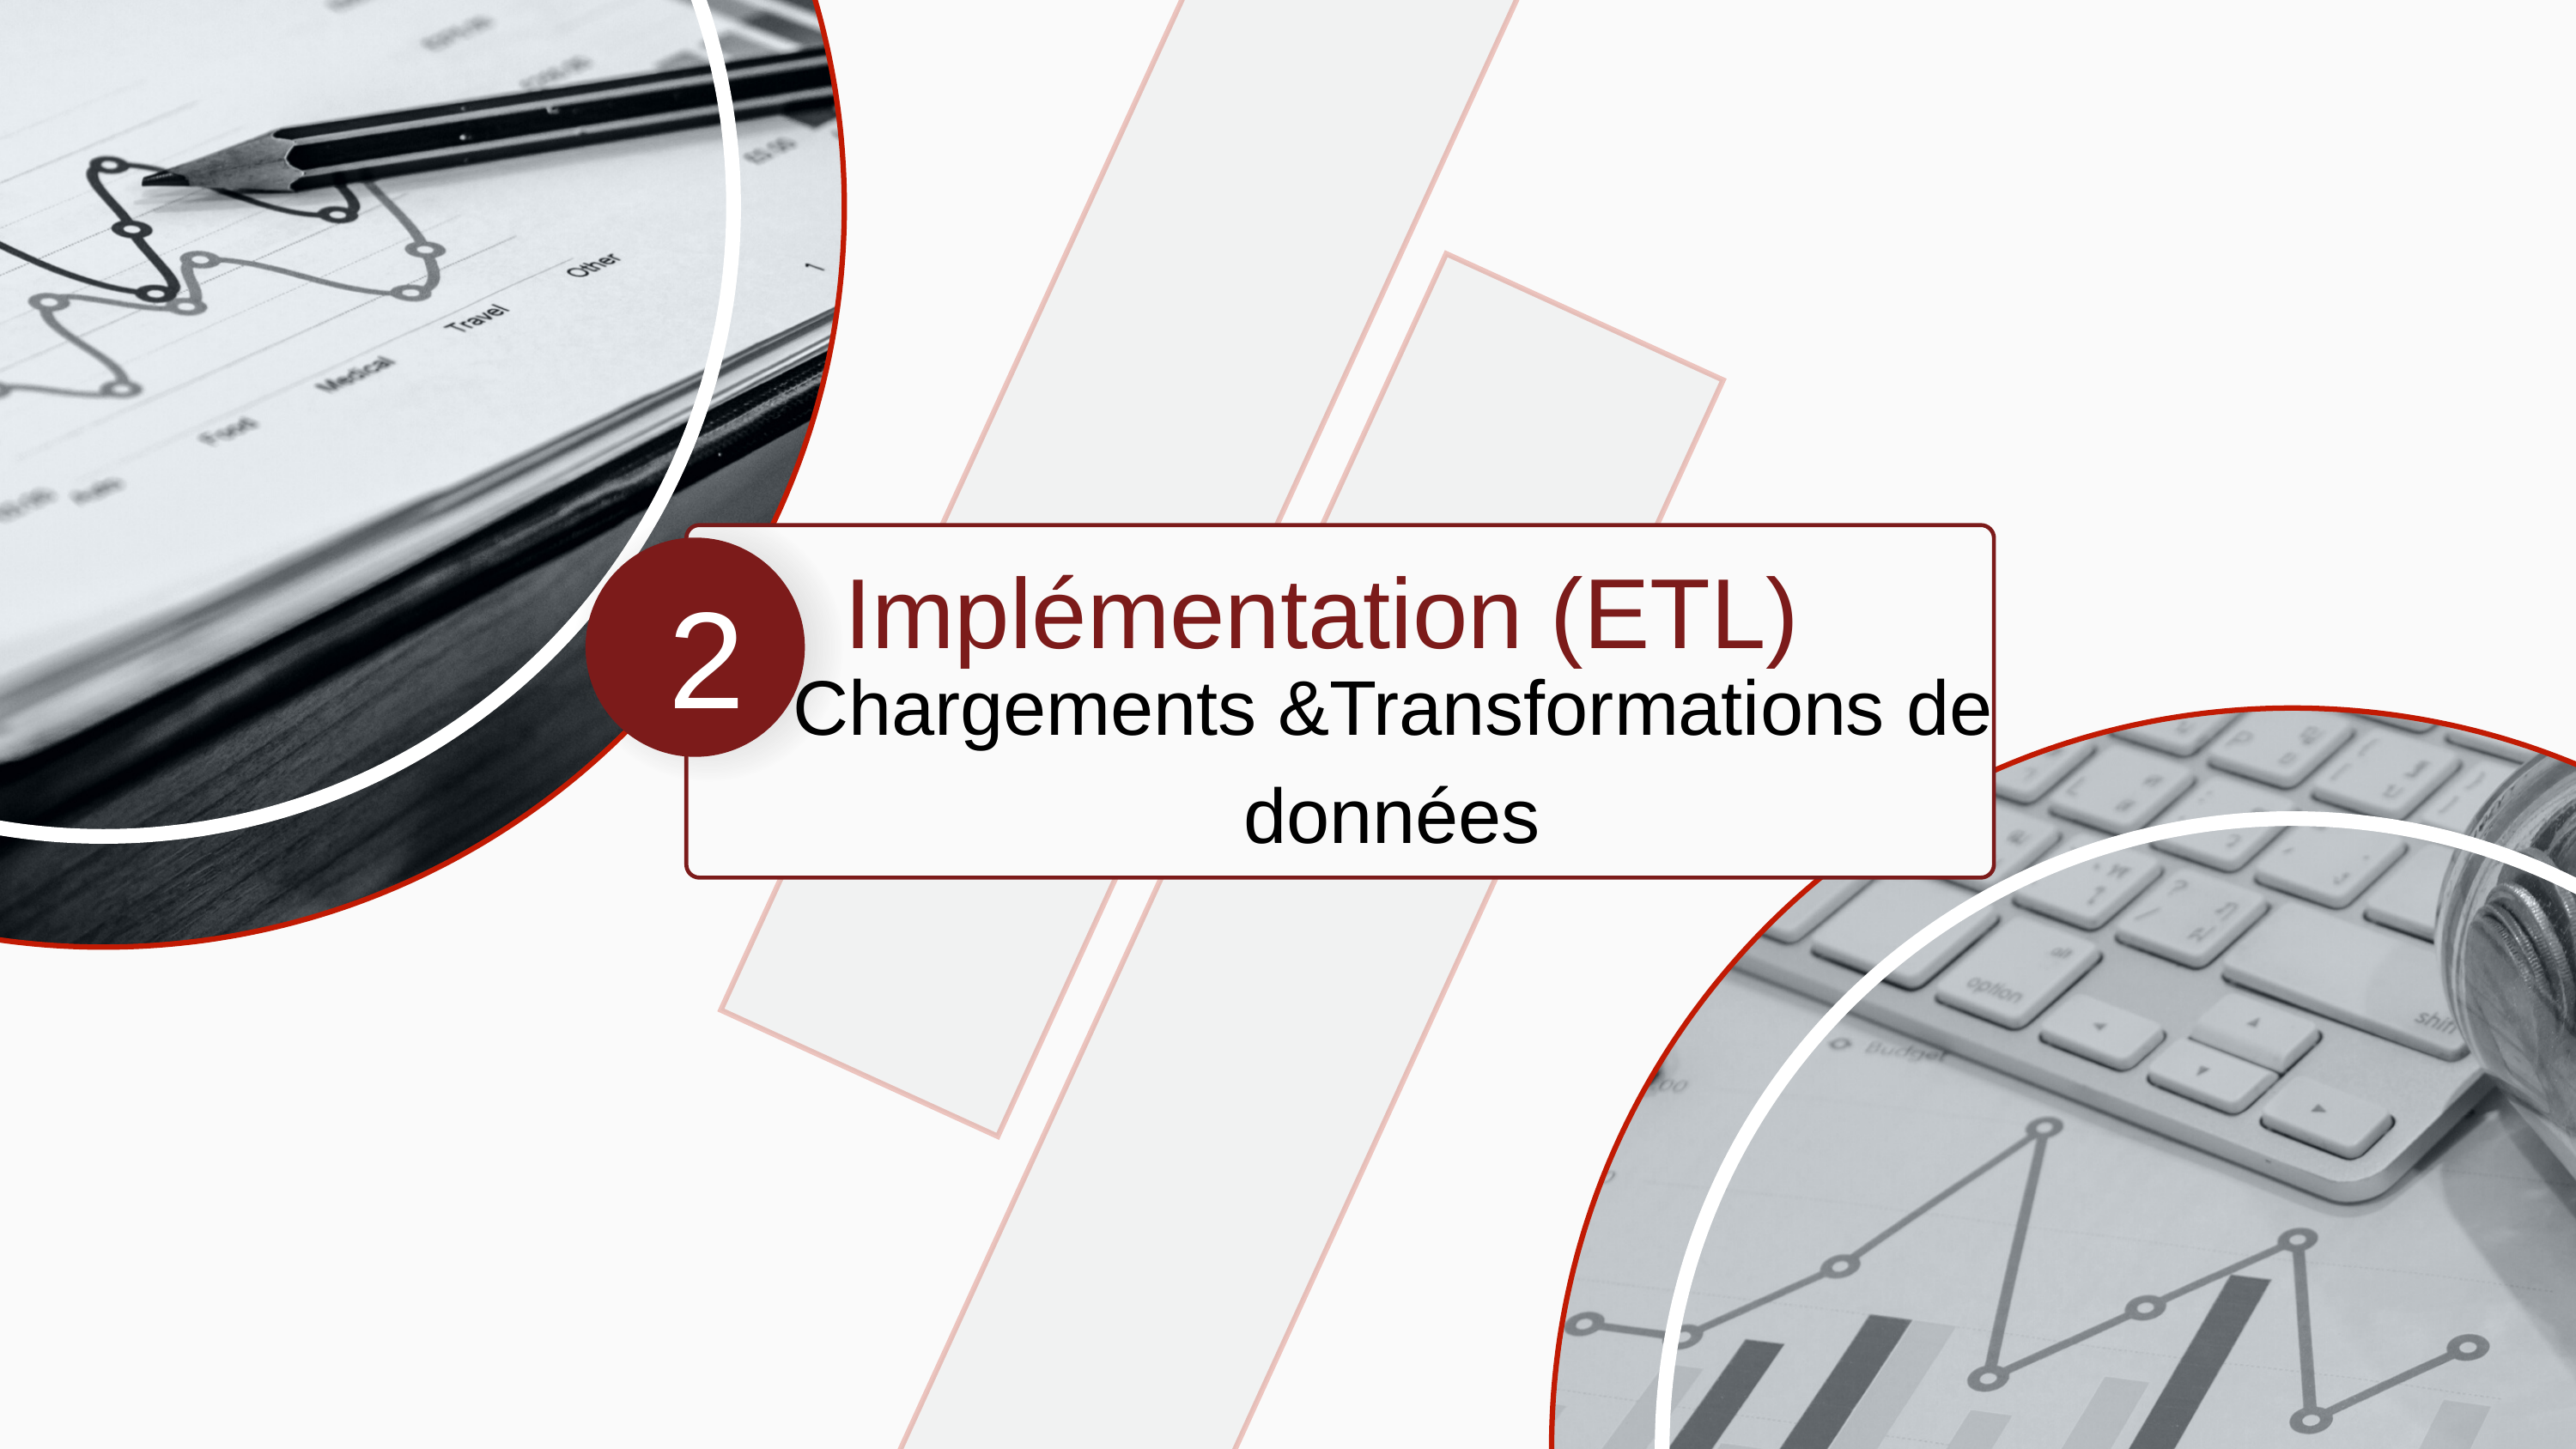

Implémentation (ETL)

2
Chargements &Transformations de données